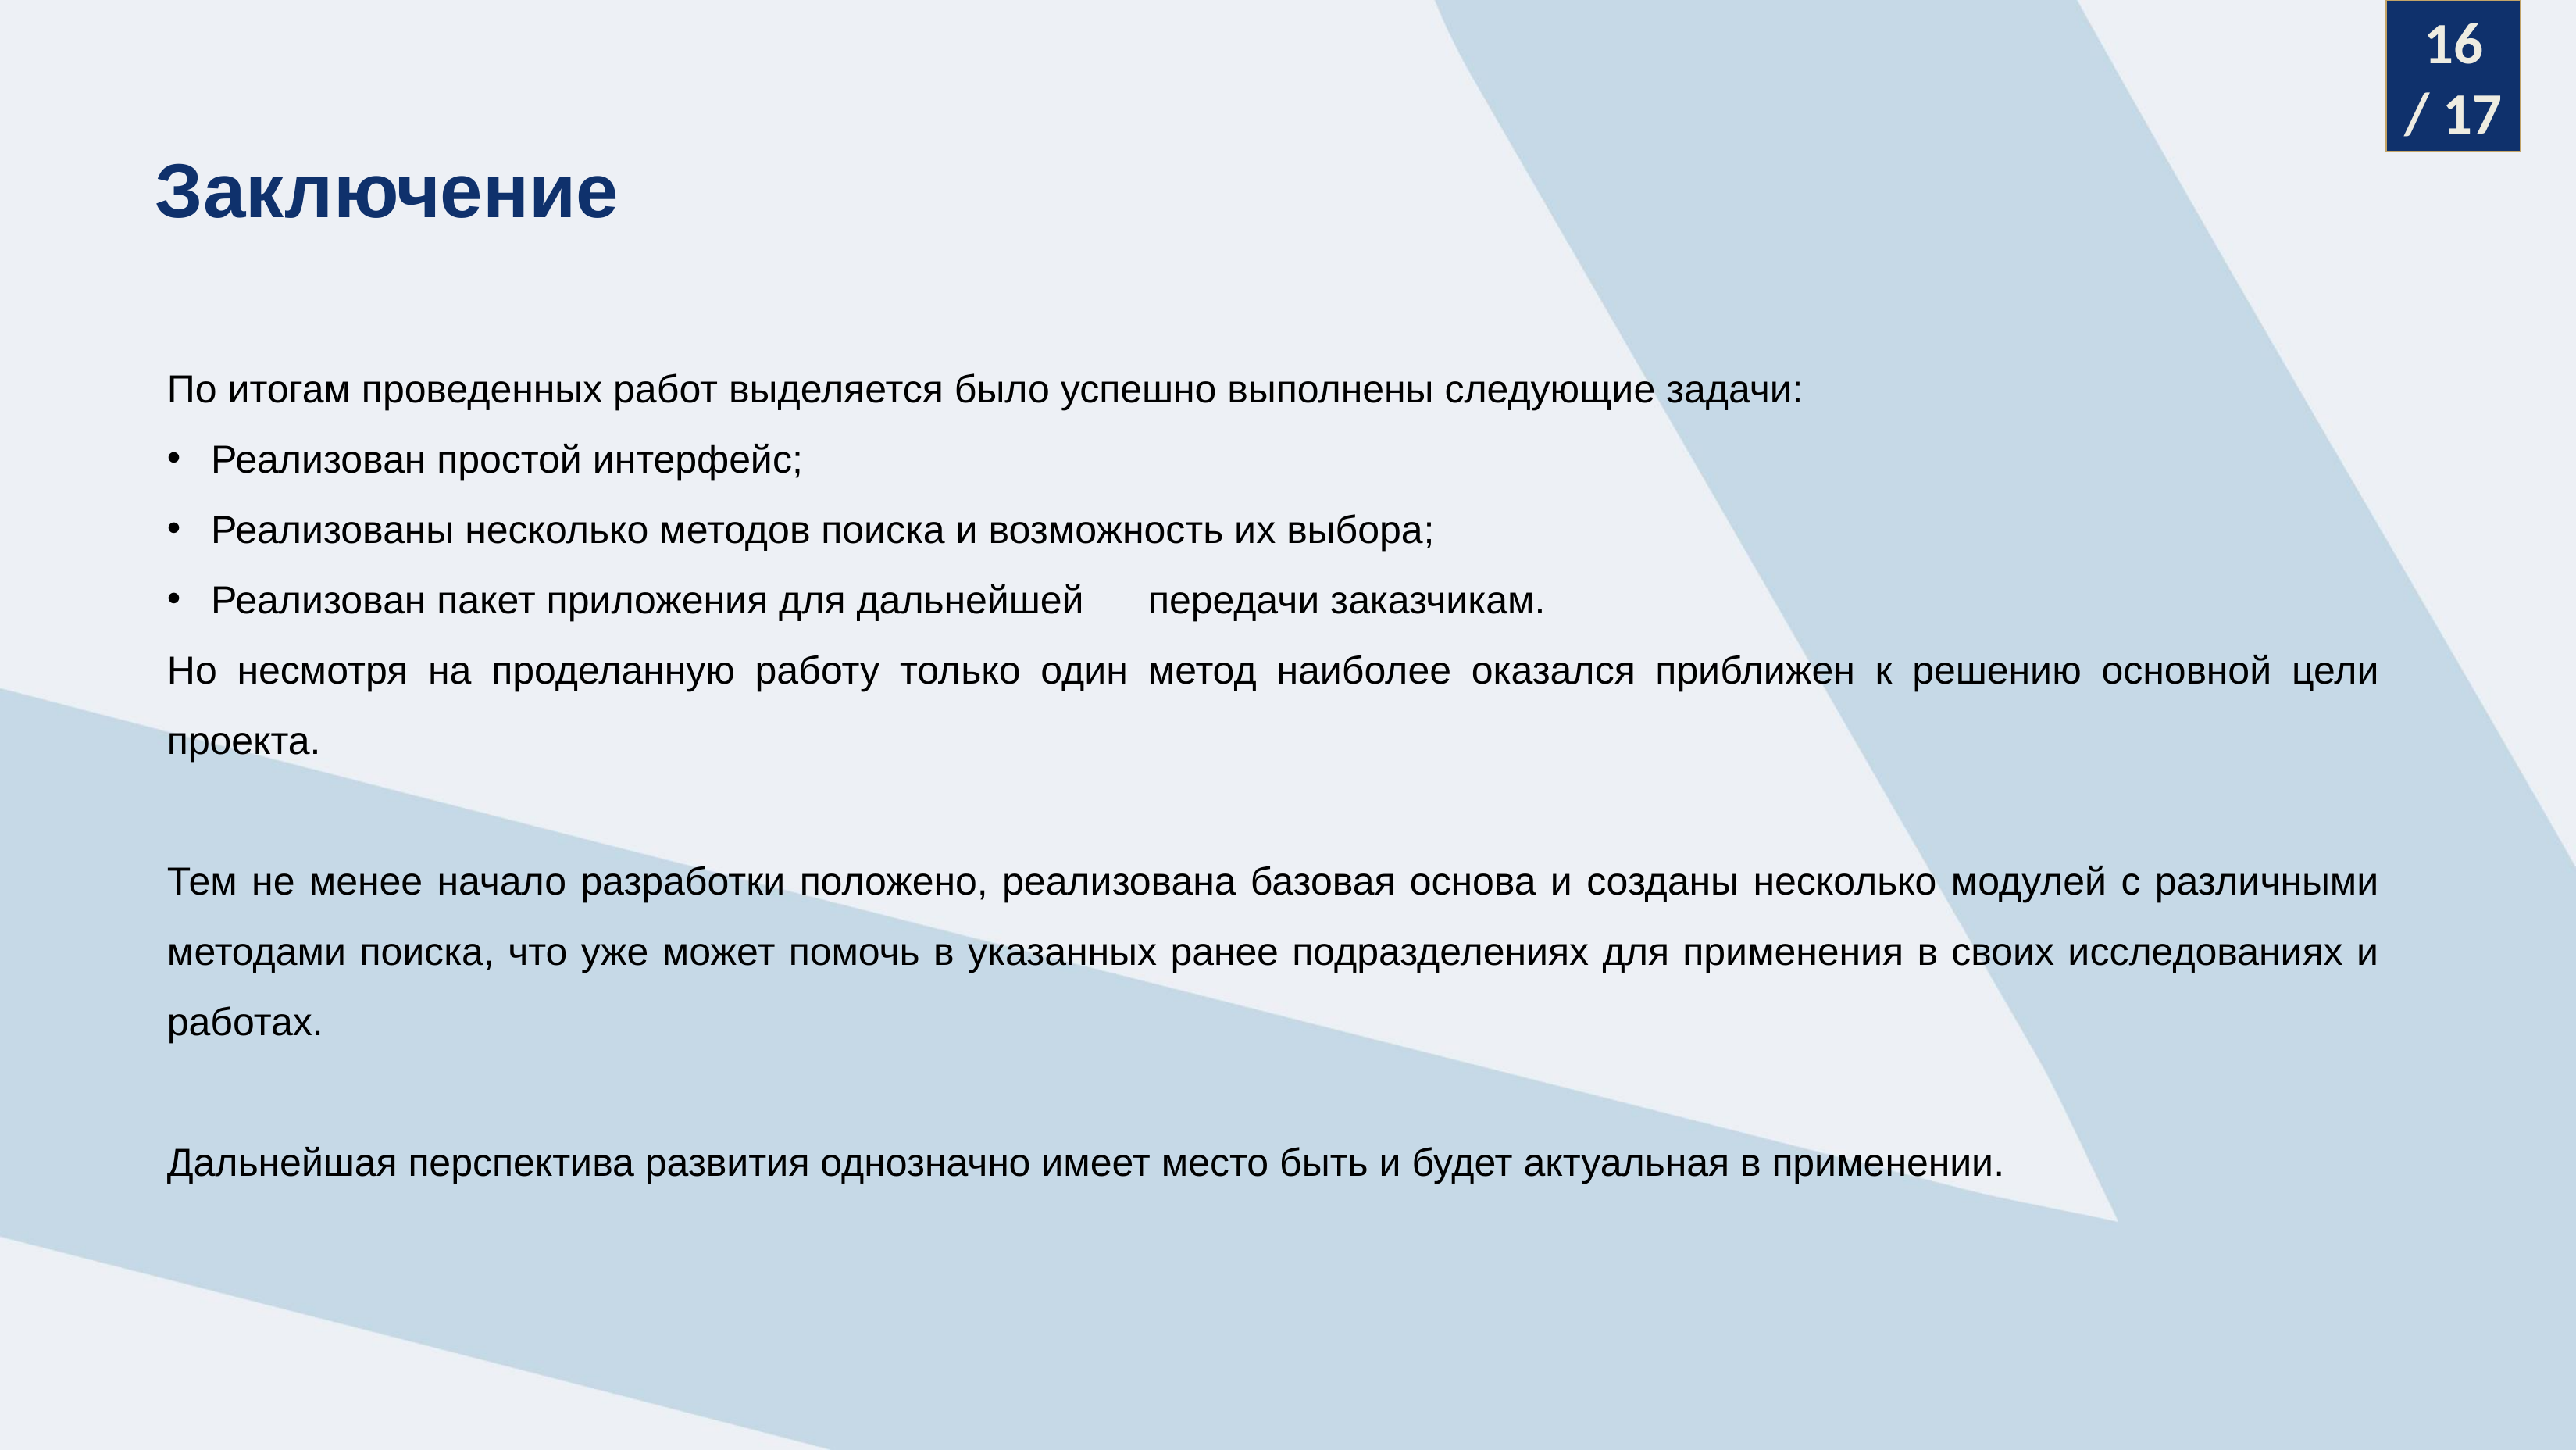

16
/ 17
Заключение
По итогам проведенных работ выделяется было успешно выполнены следующие задачи:
Реализован простой интерфейс;
Реализованы несколько методов поиска и возможность их выбора;
Реализован пакет приложения для дальнейшей	передачи заказчикам.
Но несмотря на проделанную работу только один метод наиболее оказался приближен к решению основной цели проекта.

Тем не менее начало разработки положено, реализована базовая основа и созданы несколько модулей с различными методами поиска, что уже может помочь в указанных ранее подразделениях для применения в своих исследованиях и работах.

Дальнейшая перспектива развития однозначно имеет место быть и будет актуальная в применении.